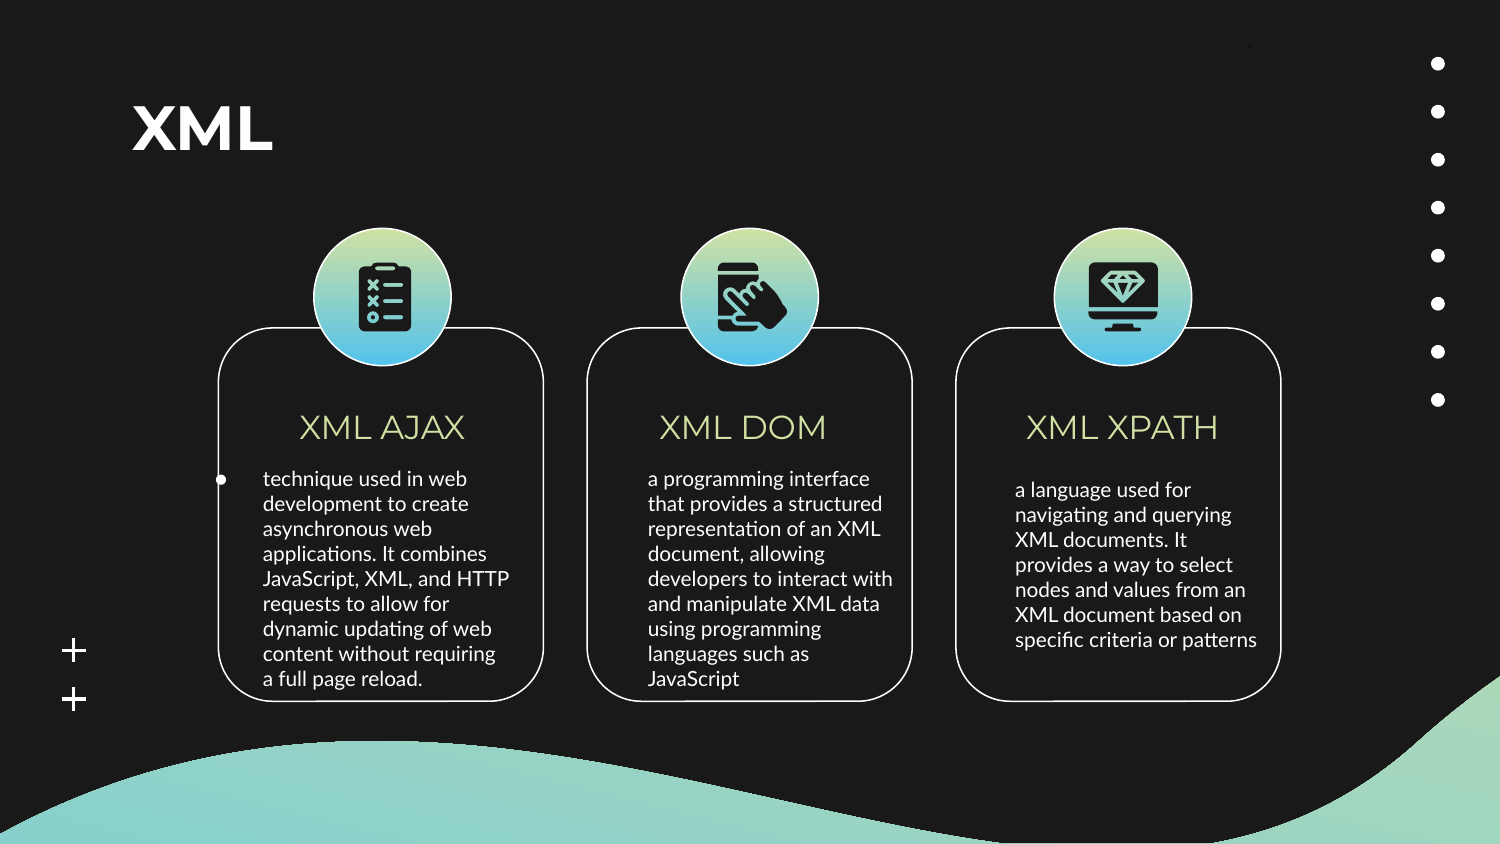

# XML

XML AJAX
XML DOM
XML XPATH
technique used in web development to create asynchronous web applications. It combines JavaScript, XML, and HTTP requests to allow for dynamic updating of web content without requiring a full page reload.
a programming interface that provides a structured representation of an XML document, allowing developers to interact with and manipulate XML data using programming languages such as JavaScript

a language used for navigating and querying XML documents. It provides a way to select nodes and values from an XML document based on specific criteria or patterns